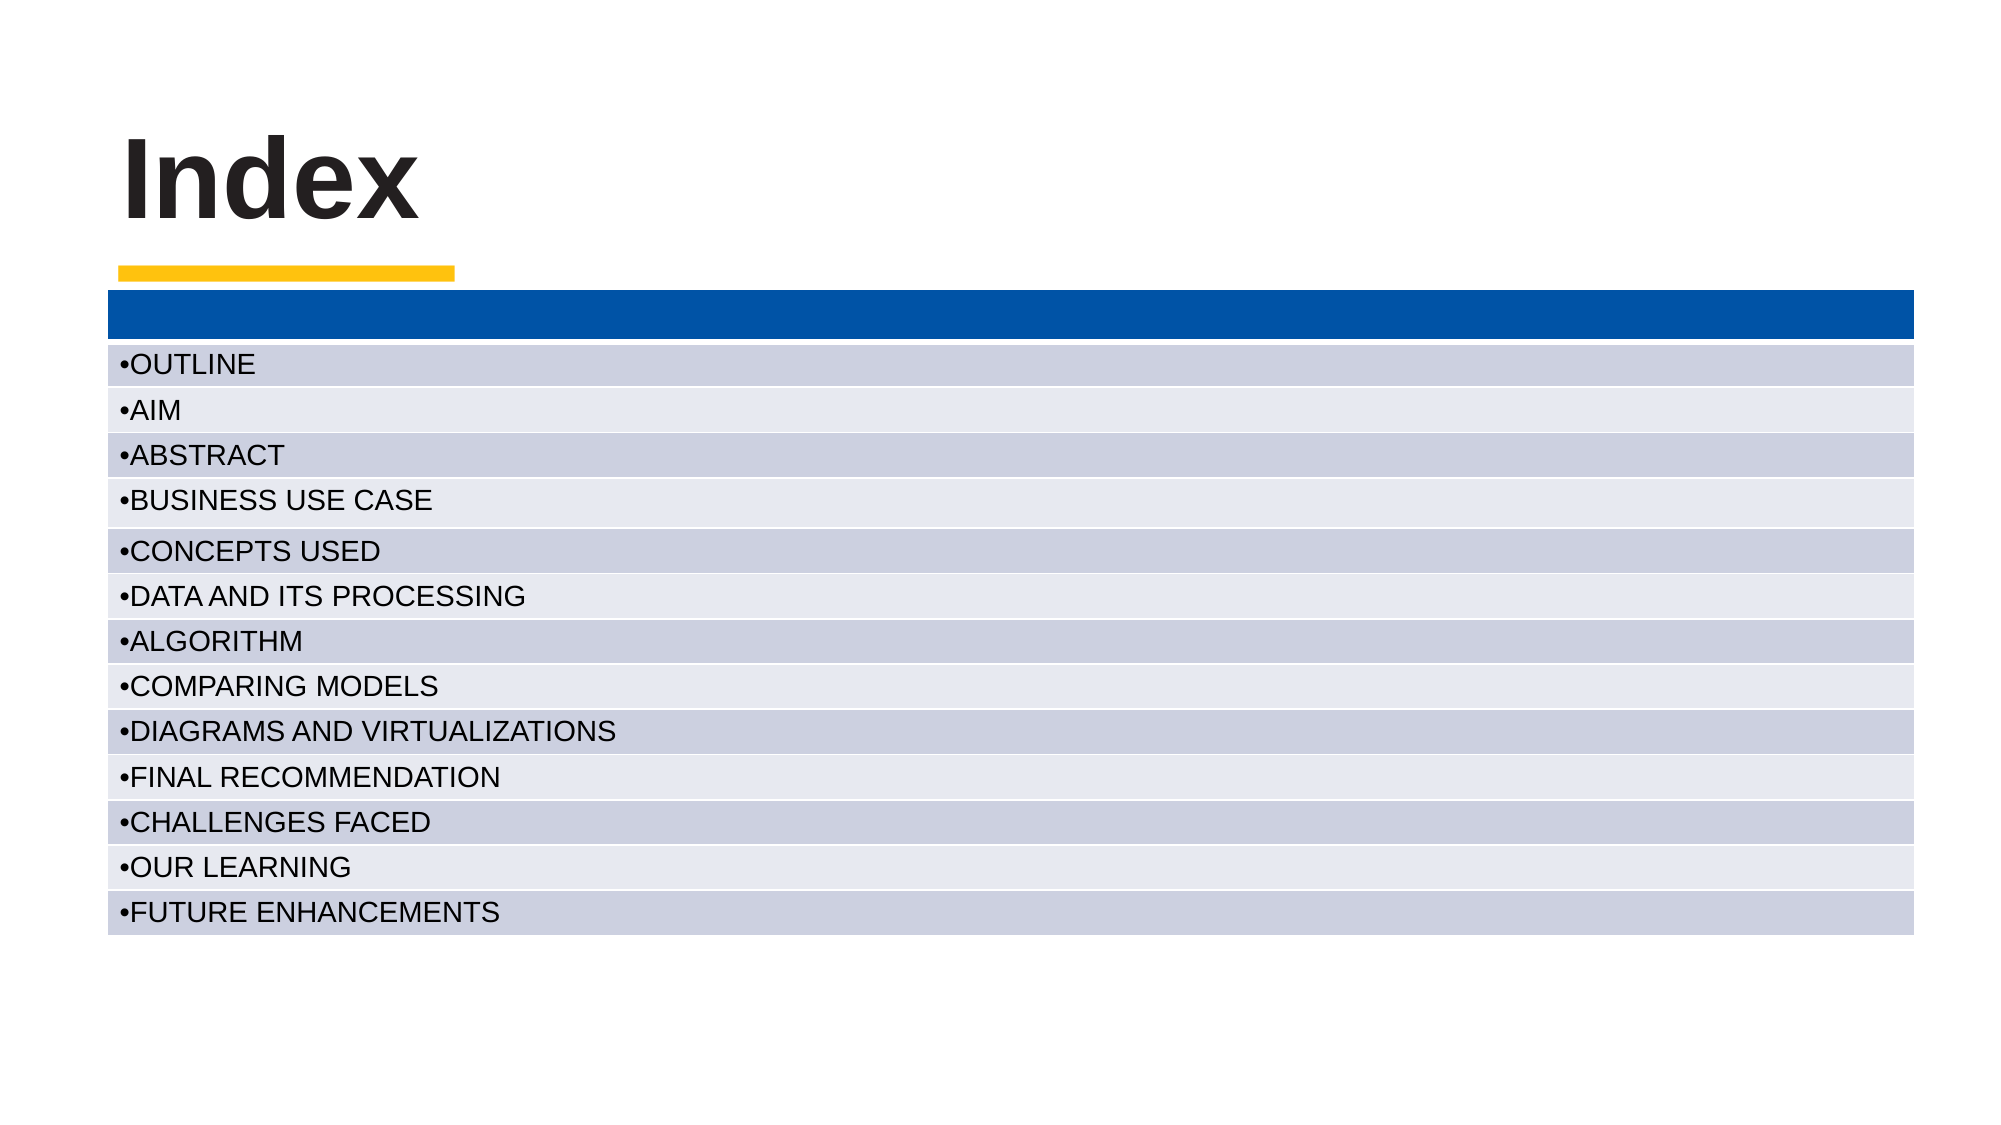

Index
|  |
| --- |
| OUTLINE |
| AIM |
| ABSTRACT |
| BUSINESS USE CASE |
| CONCEPTS USED |
| DATA AND ITS PROCESSING |
| ALGORITHM |
| COMPARING MODELS |
| DIAGRAMS AND VIRTUALIZATIONS |
| FINAL RECOMMENDATION |
| CHALLENGES FACED |
| OUR LEARNING |
| FUTURE ENHANCEMENTS |